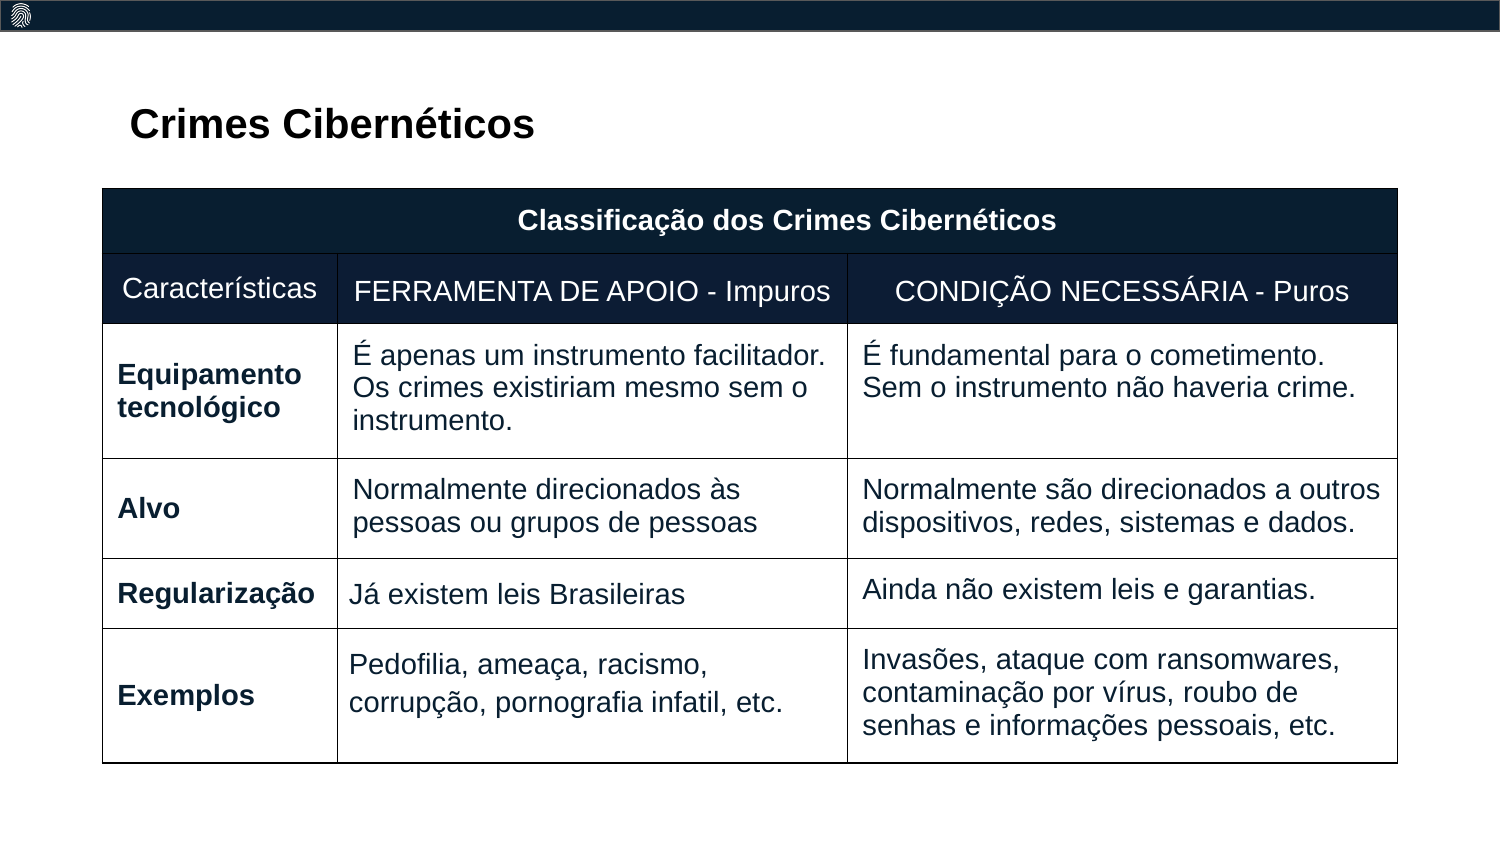

Crimes Cibernéticos
| Classificação dos Crimes Cibernéticos |  |  |
| --- | --- | --- |
| Características | FERRAMENTA DE APOIO - Impuros | CONDIÇÃO NECESSÁRIA - Puros |
| Equipamento tecnológico | É apenas um instrumento facilitador. Os crimes existiriam mesmo sem o instrumento. | É fundamental para o cometimento. Sem o instrumento não haveria crime. |
| Alvo | Normalmente direcionados às pessoas ou grupos de pessoas | Normalmente são direcionados a outros dispositivos, redes, sistemas e dados. |
| Regularização | Já existem leis Brasileiras | Ainda não existem leis e garantias. |
| Exemplos | Pedofilia, ameaça, racismo, corrupção, pornografia infatil, etc. | Invasões, ataque com ransomwares, contaminação por vírus, roubo de senhas e informações pessoais, etc. |